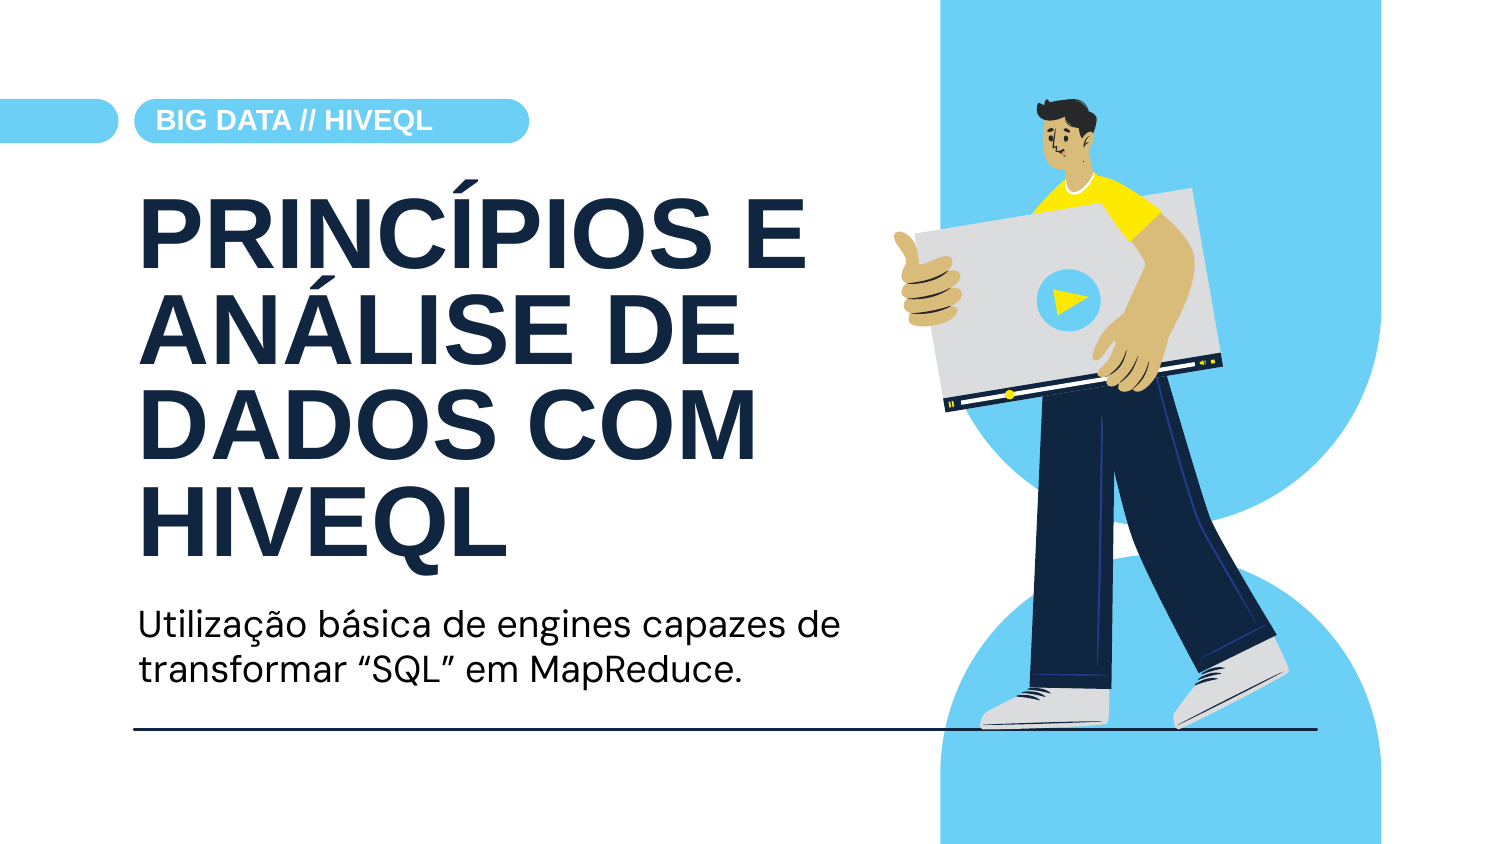

BIG DATA // HIVEQL

# PRINCÍPIOS E ANÁLISE DE DADOS COM HIVEQL

Utilização básica de engines capazes de transformar “SQL” em MapReduce.